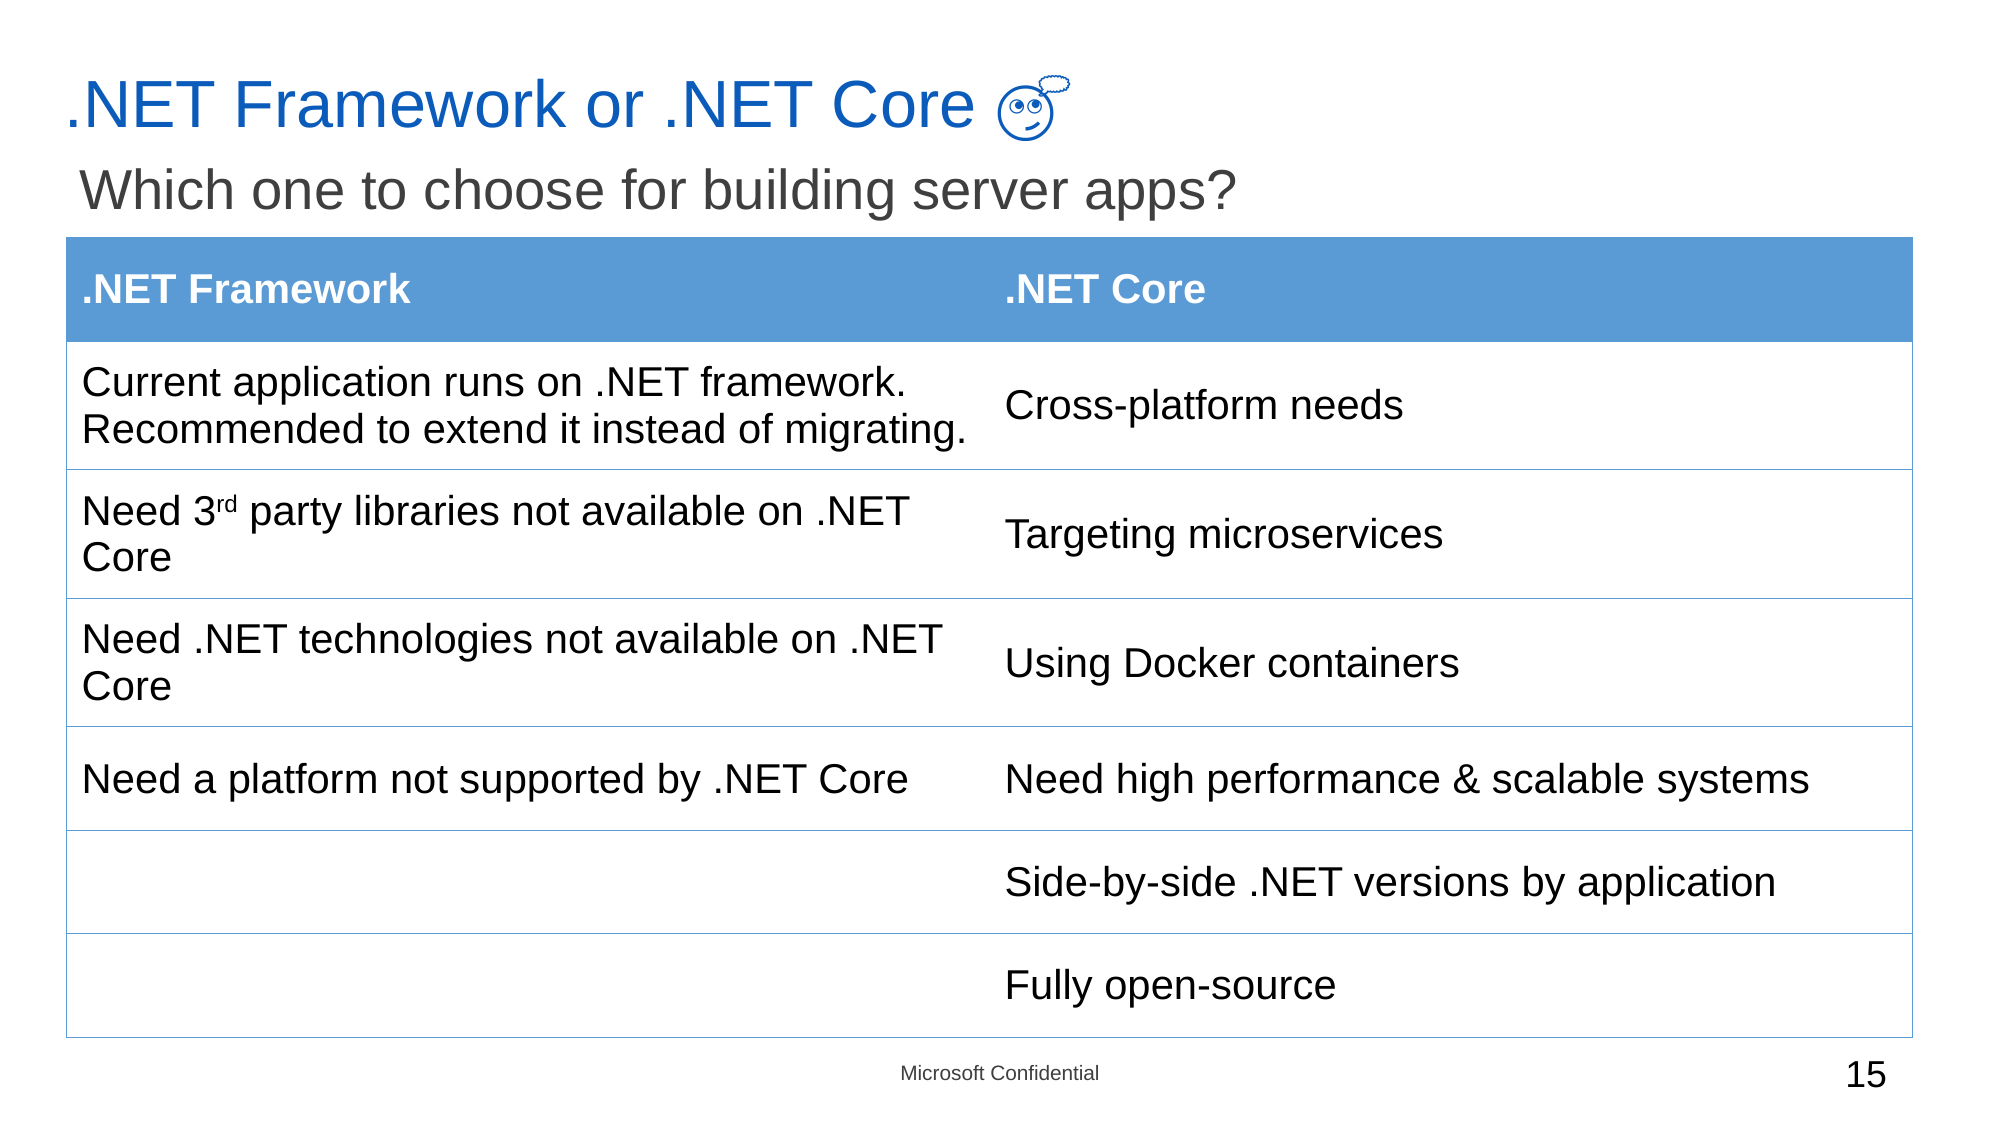

# .NET Framework or .NET Core 🤔
Which one to choose for building server apps?
| .NET Framework | .NET Core |
| --- | --- |
| Current application runs on .NET framework. Recommended to extend it instead of migrating. | Cross-platform needs |
| Need 3rd party libraries not available on .NET Core | Targeting microservices |
| Need .NET technologies not available on .NET Core | Using Docker containers |
| Need a platform not supported by .NET Core | Need high performance & scalable systems |
|  | Side-by-side .NET versions by application |
|  | Fully open-source |

15